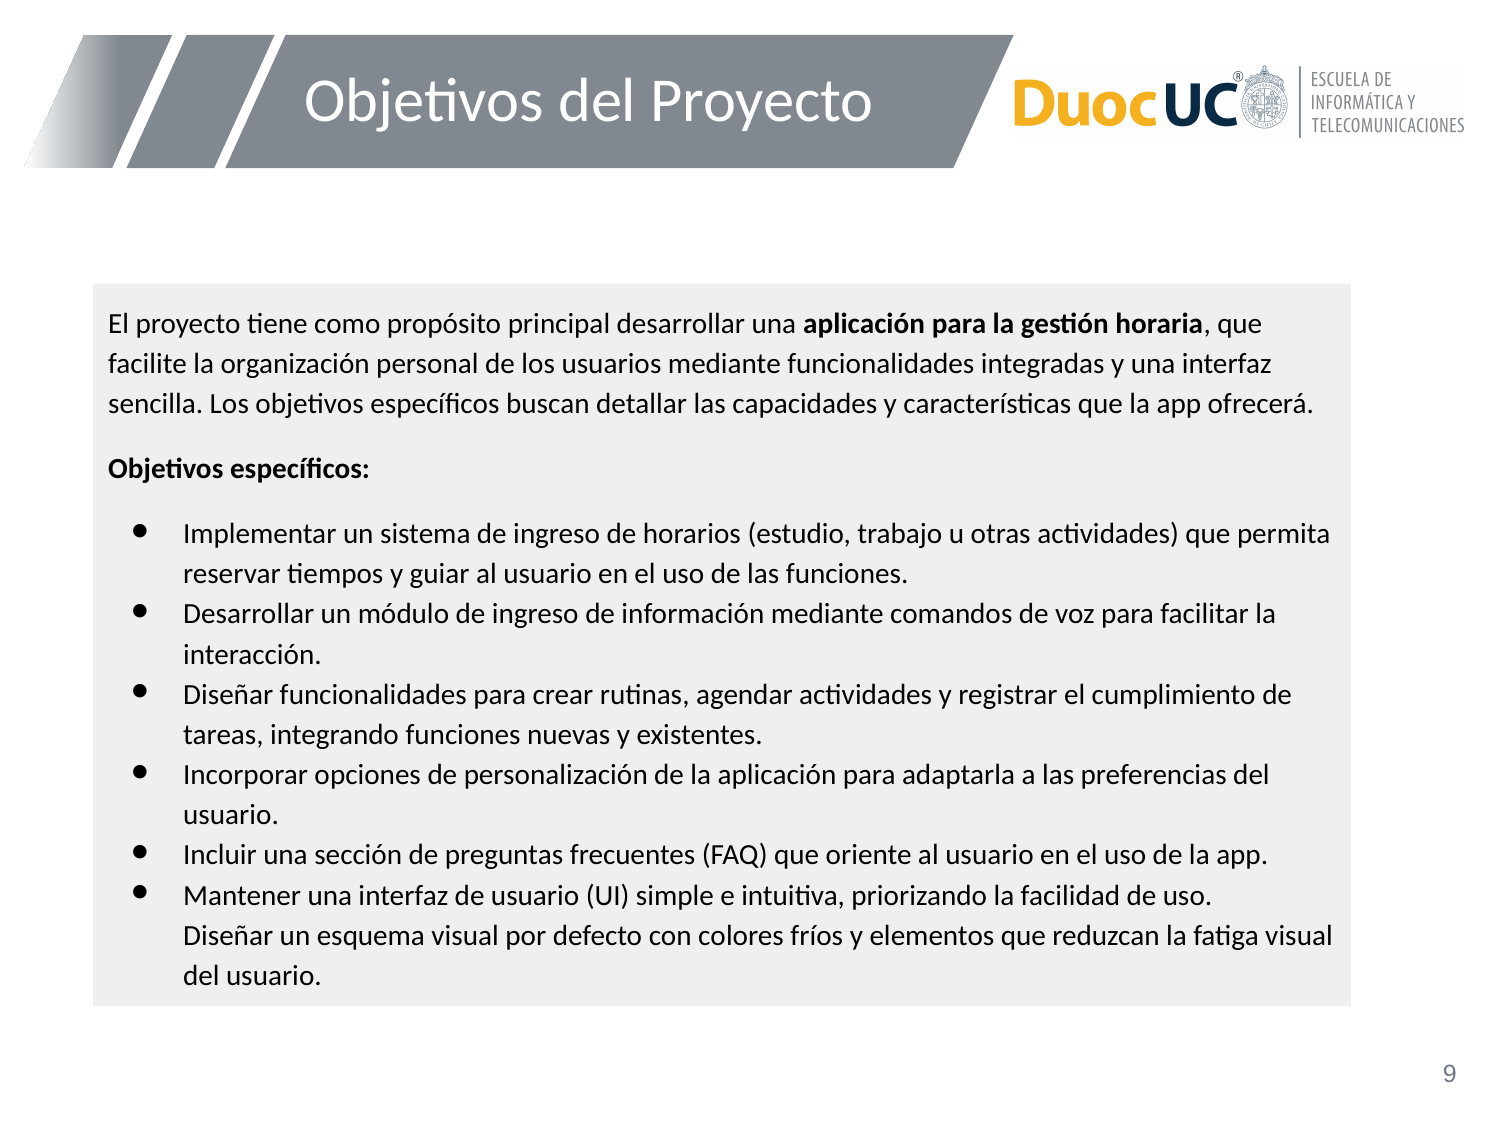

# Objetivos del Proyecto
El proyecto tiene como propósito principal desarrollar una aplicación para la gestión horaria, que facilite la organización personal de los usuarios mediante funcionalidades integradas y una interfaz sencilla. Los objetivos específicos buscan detallar las capacidades y características que la app ofrecerá.
Objetivos específicos:
Implementar un sistema de ingreso de horarios (estudio, trabajo u otras actividades) que permita reservar tiempos y guiar al usuario en el uso de las funciones.
Desarrollar un módulo de ingreso de información mediante comandos de voz para facilitar la interacción.
Diseñar funcionalidades para crear rutinas, agendar actividades y registrar el cumplimiento de tareas, integrando funciones nuevas y existentes.
Incorporar opciones de personalización de la aplicación para adaptarla a las preferencias del usuario.
Incluir una sección de preguntas frecuentes (FAQ) que oriente al usuario en el uso de la app.
Mantener una interfaz de usuario (UI) simple e intuitiva, priorizando la facilidad de uso.
Diseñar un esquema visual por defecto con colores fríos y elementos que reduzcan la fatiga visual del usuario.